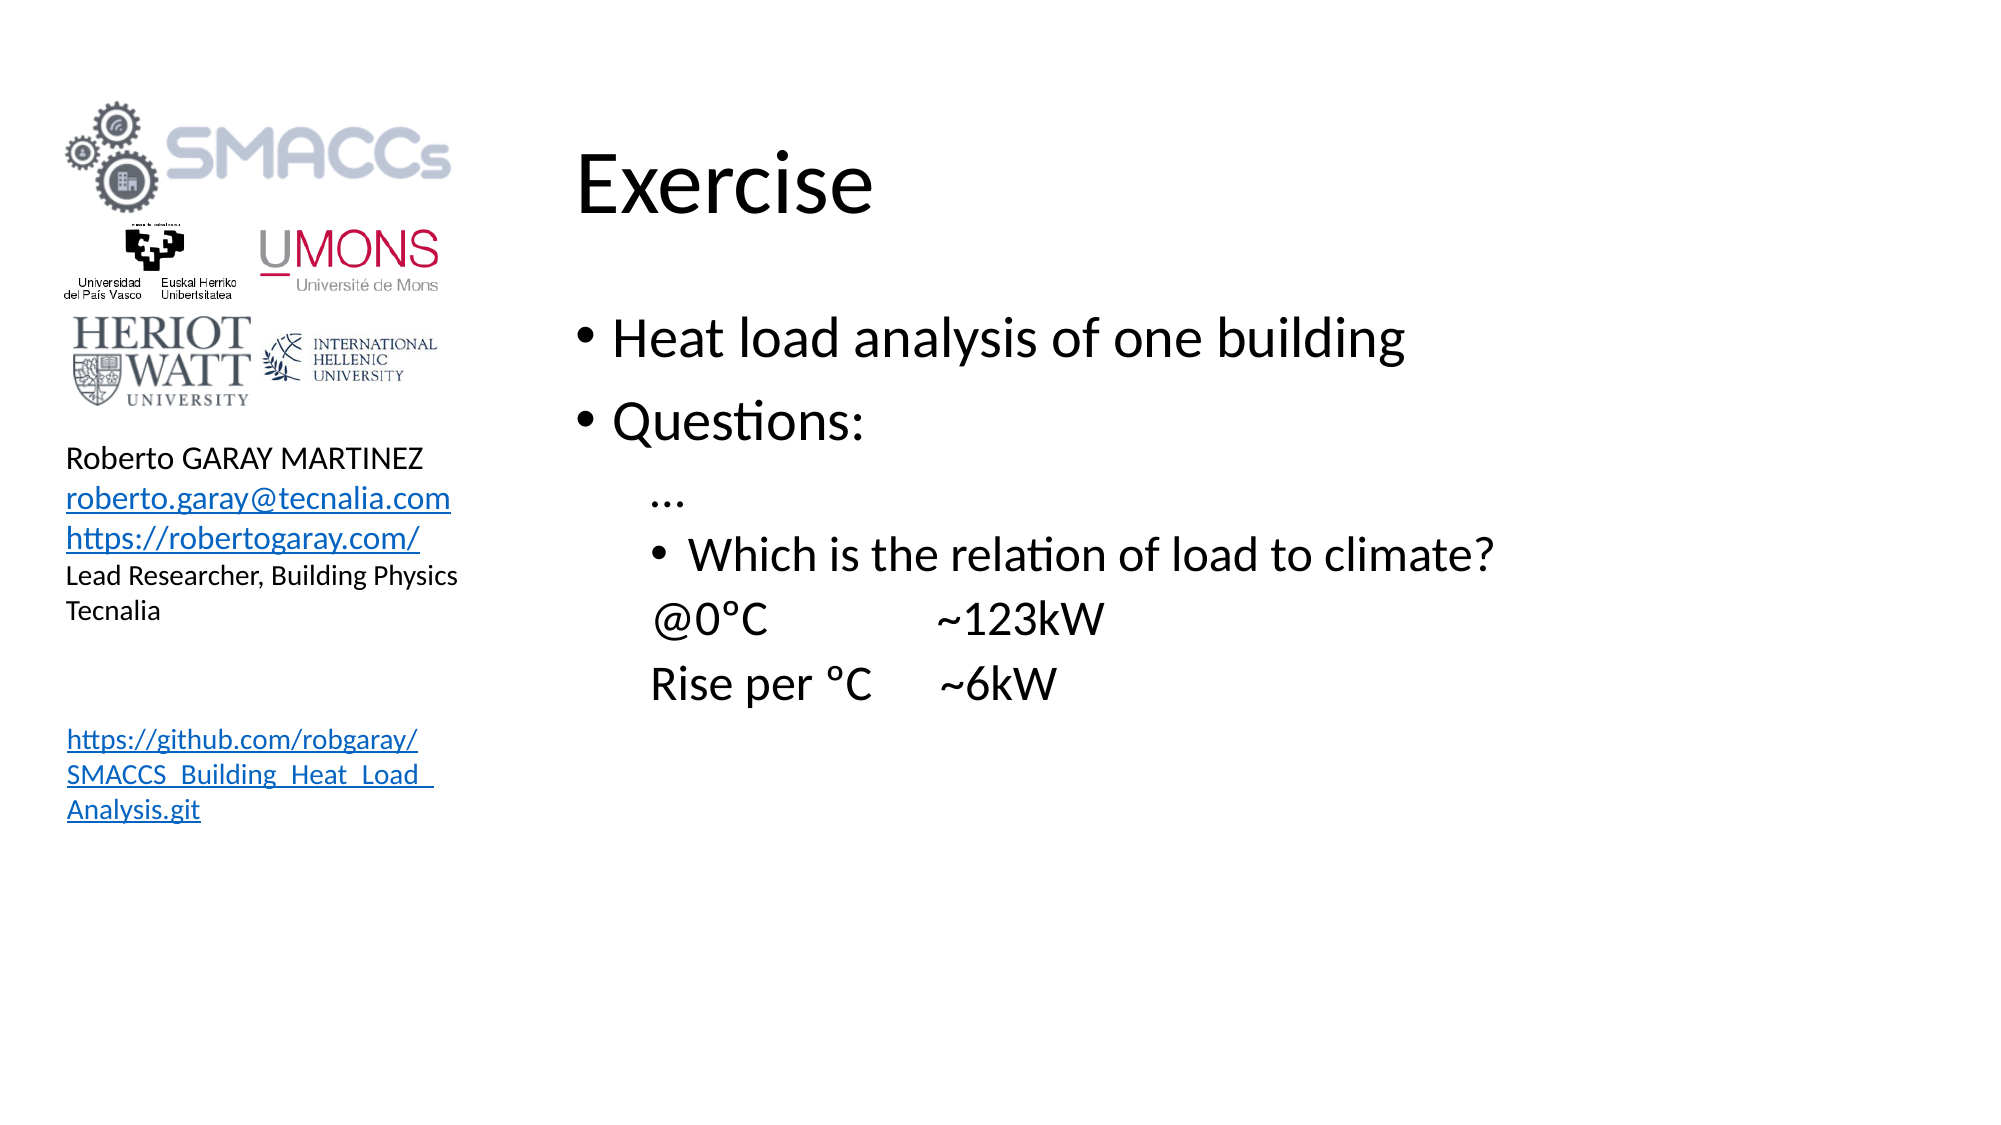

# Exercise
Heat load analysis of one building
Questions:
…
Which is the relation of load to climate?
@0ºC               ~123kW
Rise per ºC      ~6kW